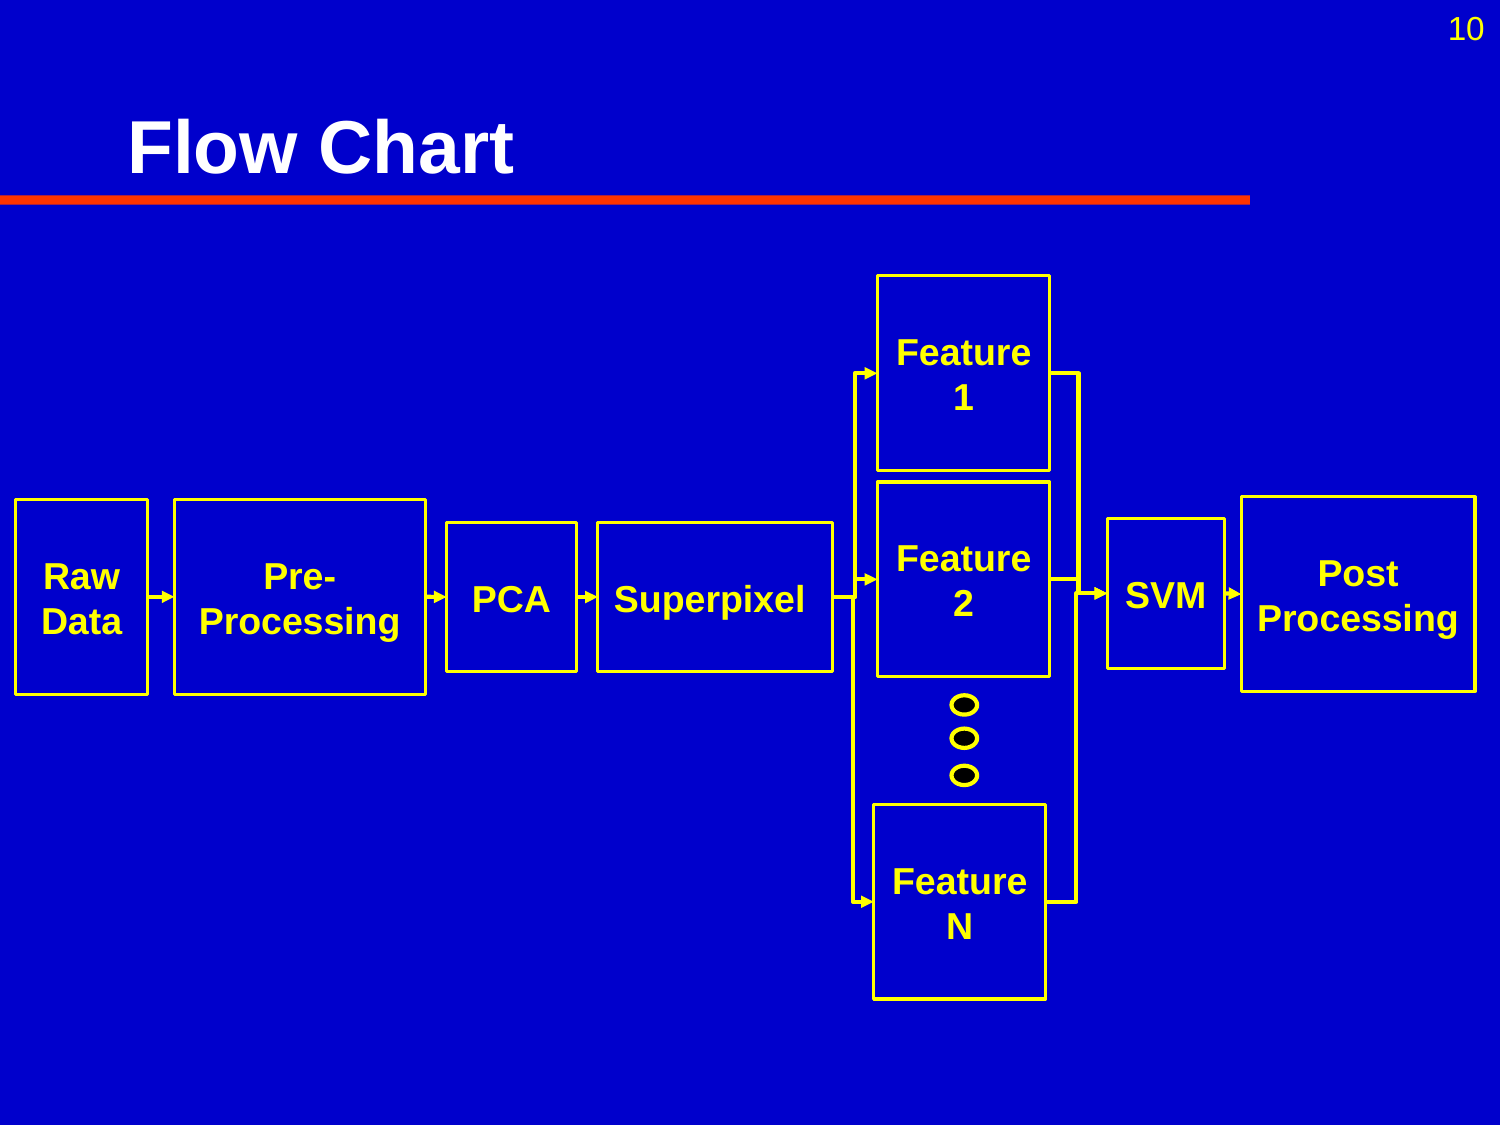

10
# Flow Chart

Feature 1

Feature 2

Post Processing

Raw Data

Pre-Processing

SVM

PCA

Superpixel

Feature N